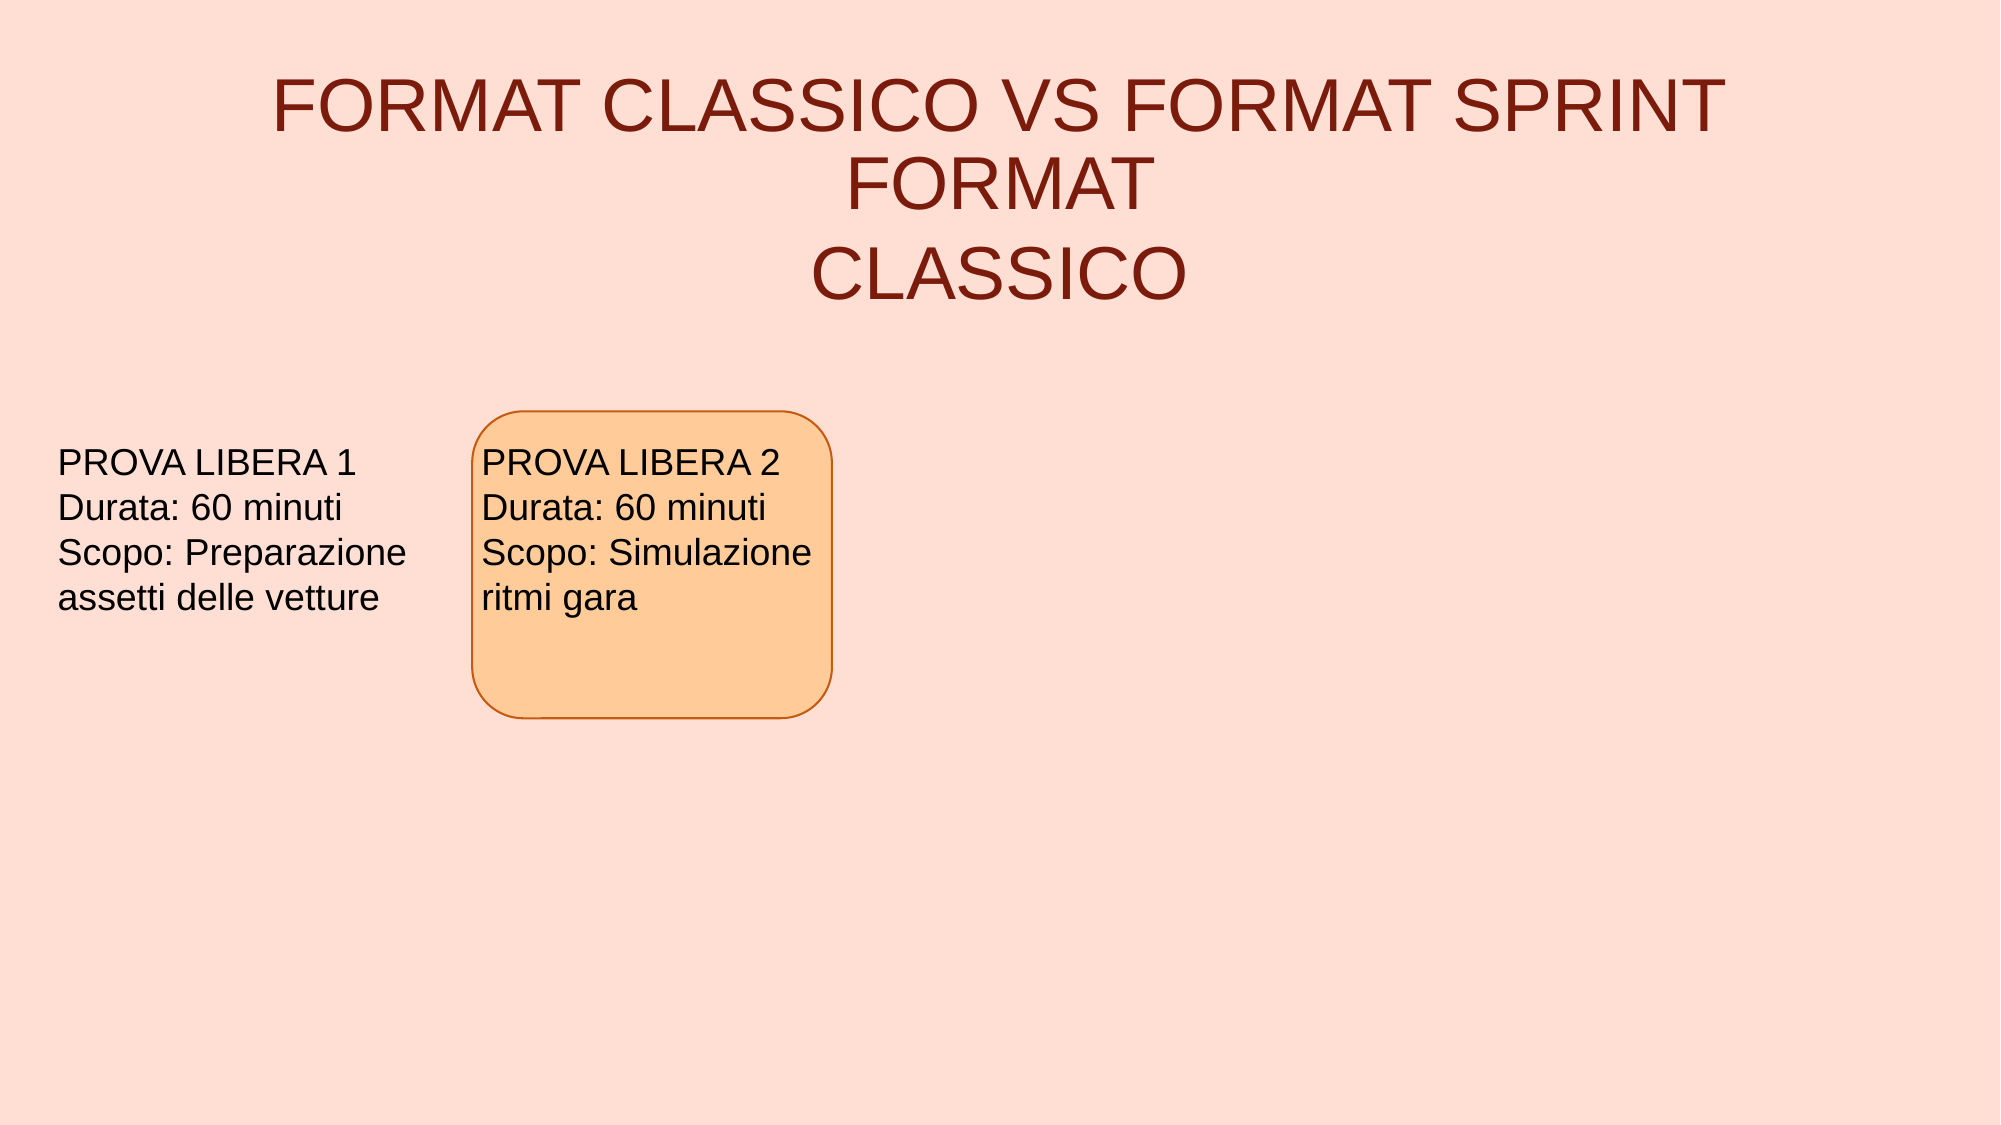

FORMAT CLASSICO VS FORMAT SPRINT
FORMAT CLASSICO

PROVA LIBERA 1
Durata: 60 minuti
Scopo: Preparazione assetti delle vetture
PROVA LIBERA 2
Durata: 60 minuti
Scopo: Simulazione ritmi gara
PROVA LIBERA 3
Durata: 60 minuti
Scopo: Testare giri qualifica
QUALIFICA
Durata: 3 sessioni, 18, 15 e 12 minuti
Scopo: Stabilire la griglia di partenza della gara
GARA
Durata: 305 km,
90 minuti circa
Scopo: Vincere